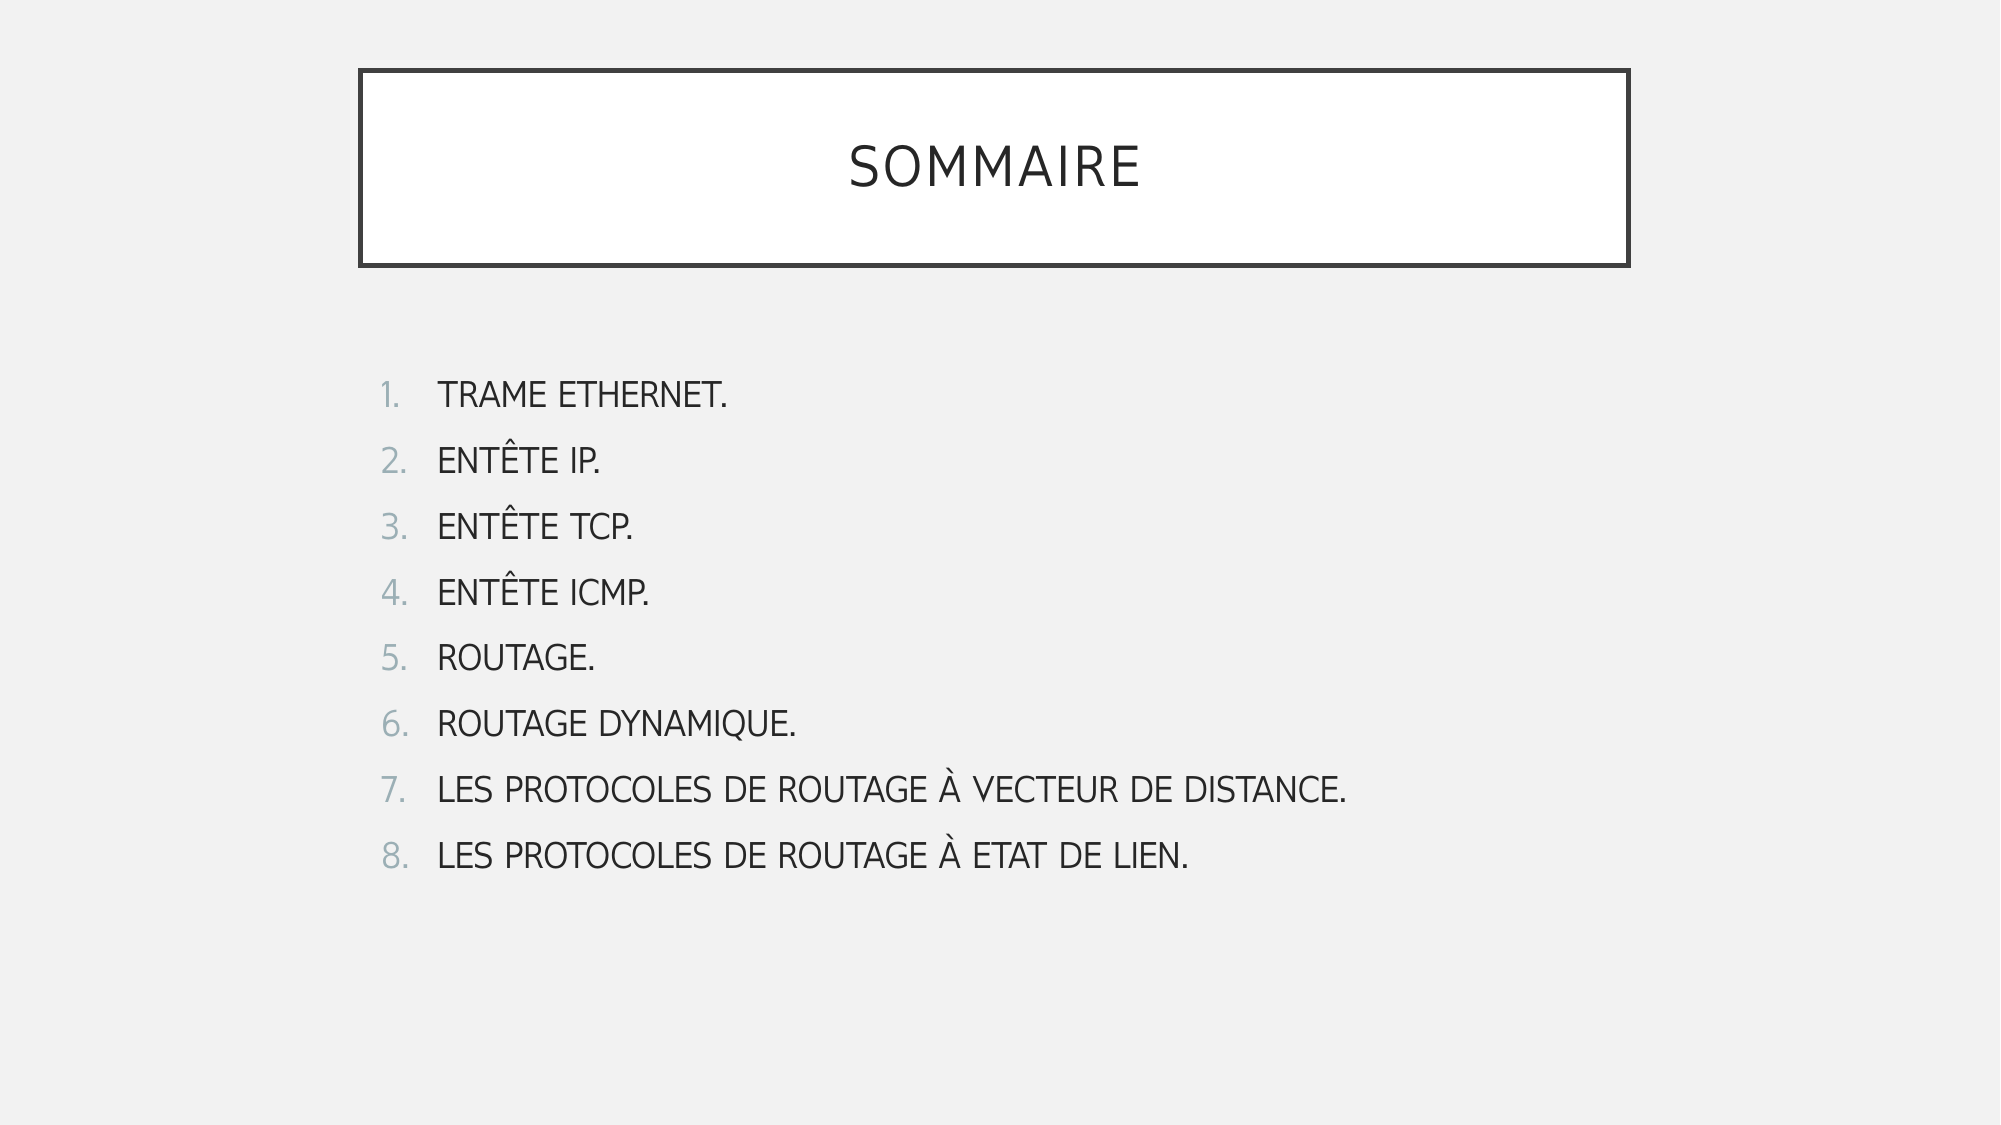

# SOMMAIRE
TRAME ETHERNET.
ENTÊTE IP.
ENTÊTE TCP.
ENTÊTE ICMP.
ROUTAGE.
ROUTAGE DYNAMIQUE.
LES PROTOCOLES DE ROUTAGE À VECTEUR DE DISTANCE.
LES PROTOCOLES DE ROUTAGE À ETAT DE LIEN.